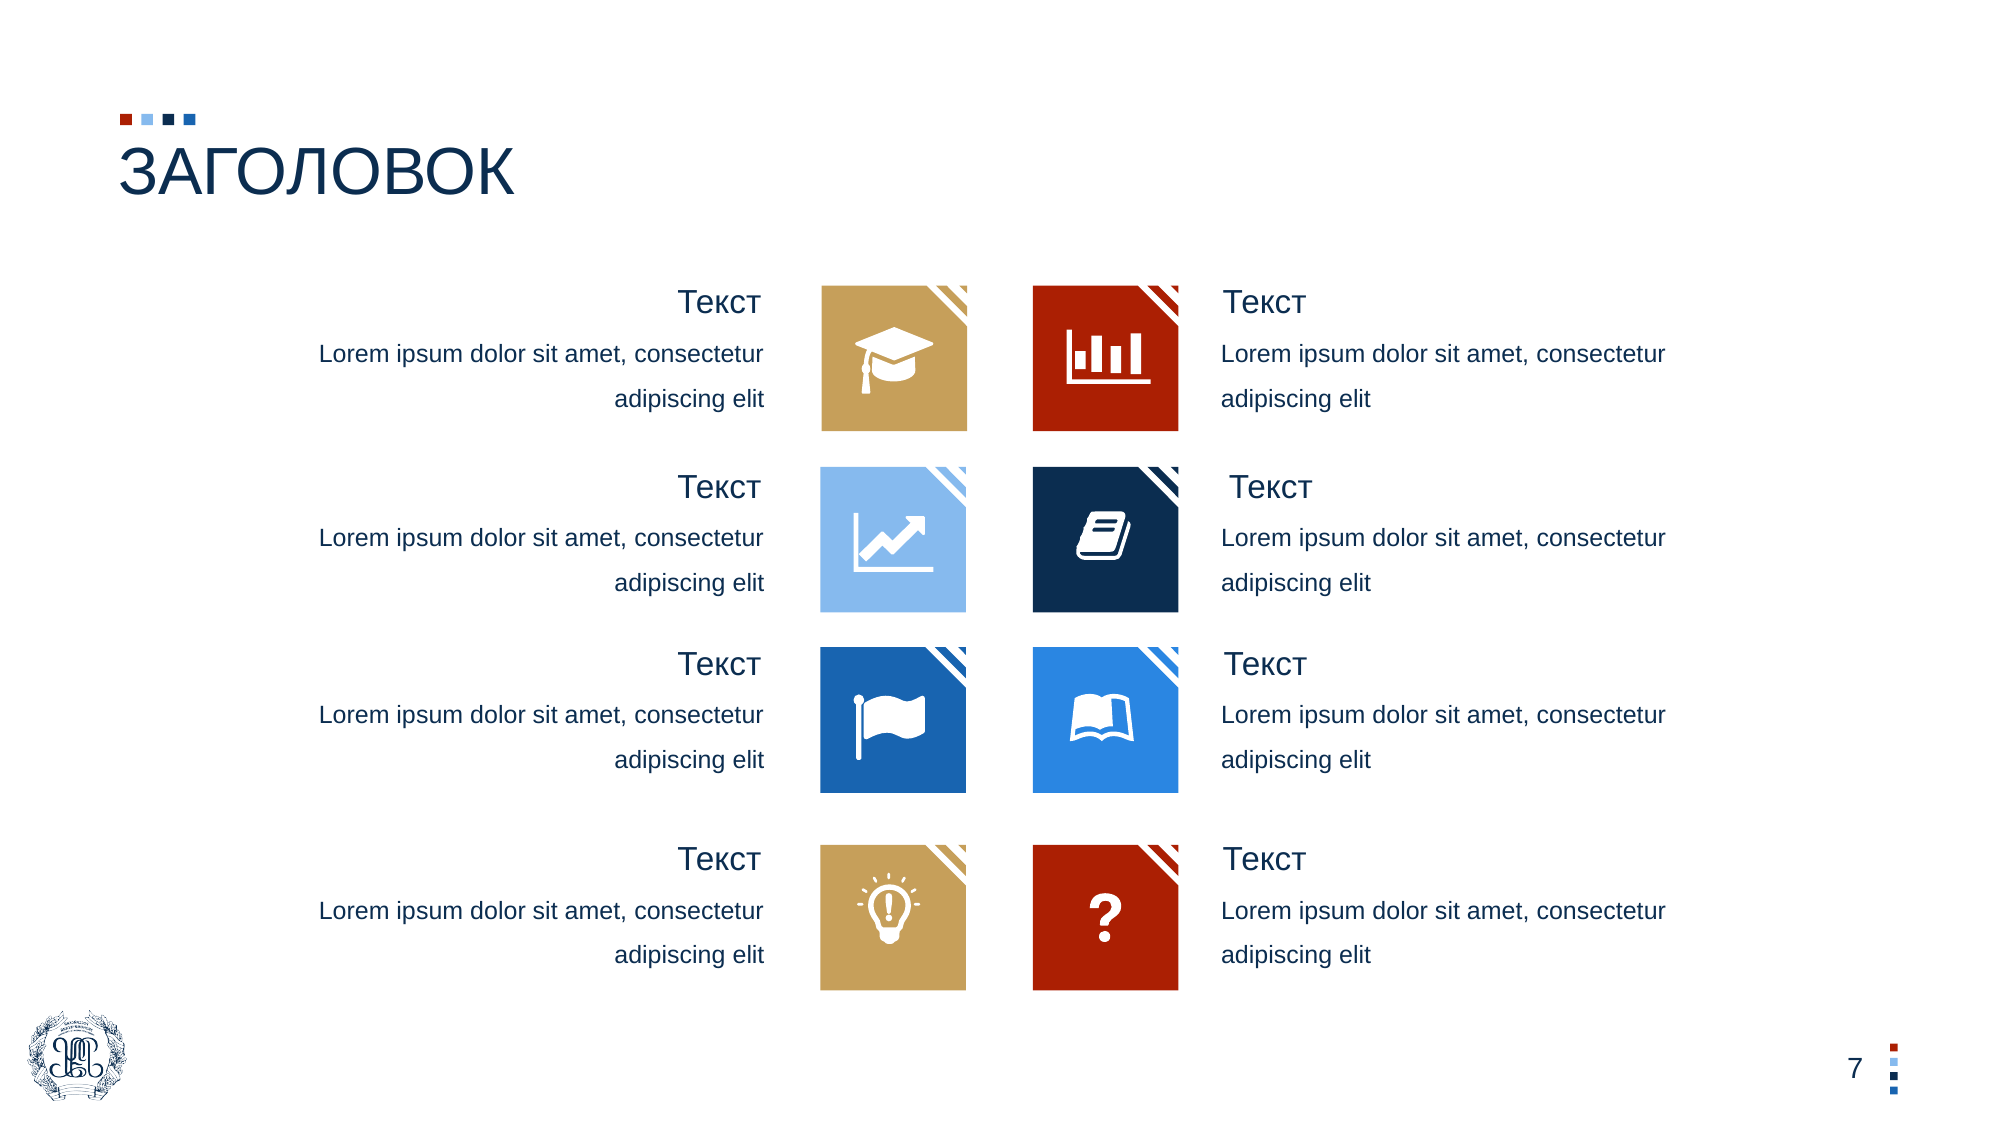

ЗАГОЛОВОК
Текст
Текст

Lorem ipsum dolor sit amet, consectetur adipiscing elit
Lorem ipsum dolor sit amet, consectetur adipiscing elit

Текст
Текст

Lorem ipsum dolor sit amet, consectetur adipiscing elit
Lorem ipsum dolor sit amet, consectetur adipiscing elit

Текст
Текст

Lorem ipsum dolor sit amet, consectetur adipiscing elit
Lorem ipsum dolor sit amet, consectetur adipiscing elit

Текст
Текст

Lorem ipsum dolor sit amet, consectetur adipiscing elit
Lorem ipsum dolor sit amet, consectetur adipiscing elit